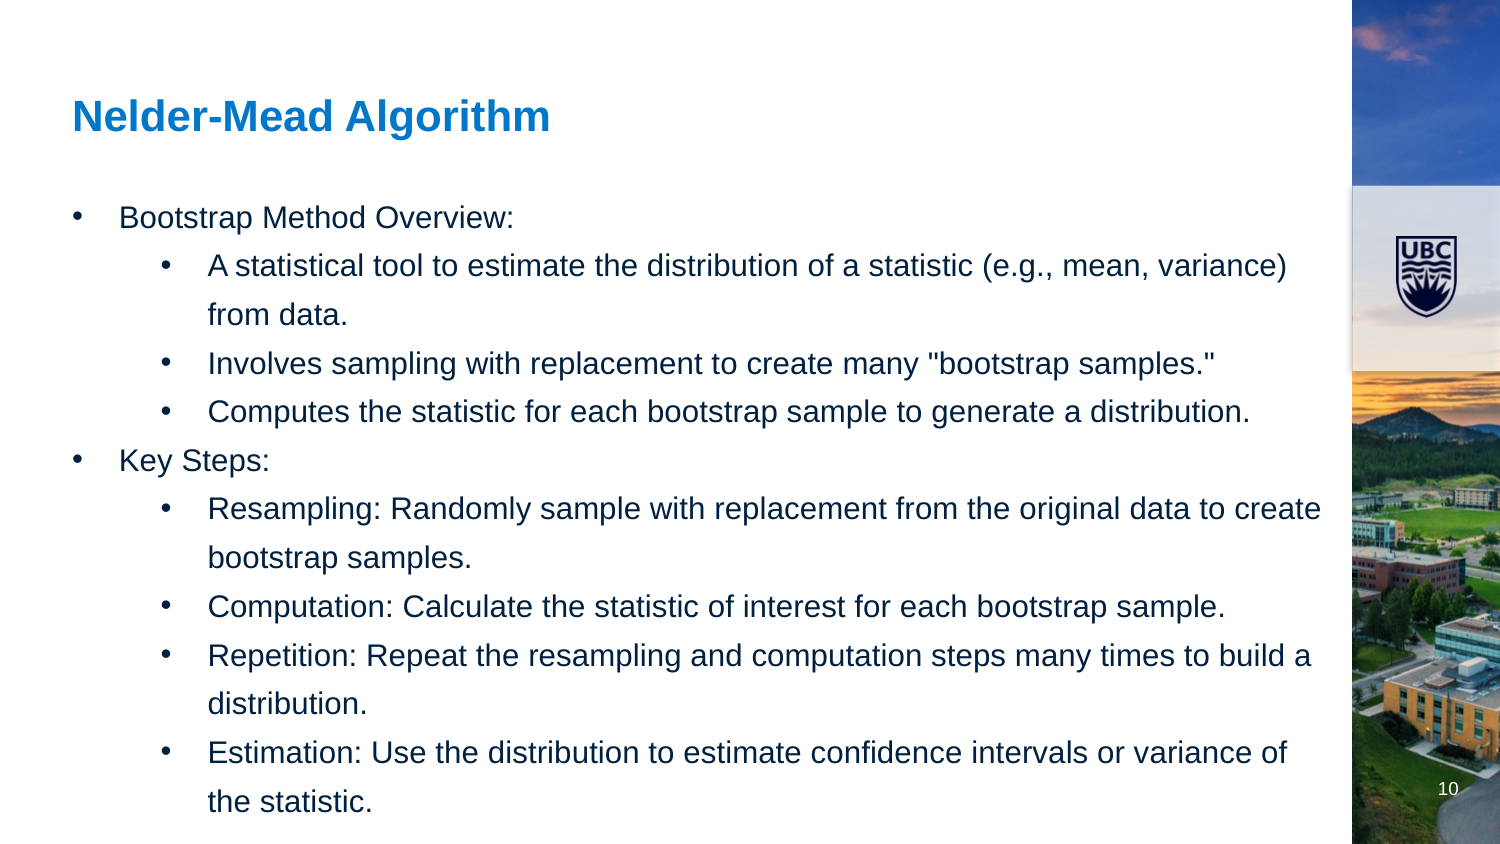

# Nelder-Mead Algorithm
Bootstrap Method Overview:
A statistical tool to estimate the distribution of a statistic (e.g., mean, variance) from data.
Involves sampling with replacement to create many "bootstrap samples."
Computes the statistic for each bootstrap sample to generate a distribution.
Key Steps:
Resampling: Randomly sample with replacement from the original data to create bootstrap samples.
Computation: Calculate the statistic of interest for each bootstrap sample.
Repetition: Repeat the resampling and computation steps many times to build a distribution.
Estimation: Use the distribution to estimate confidence intervals or variance of the statistic.